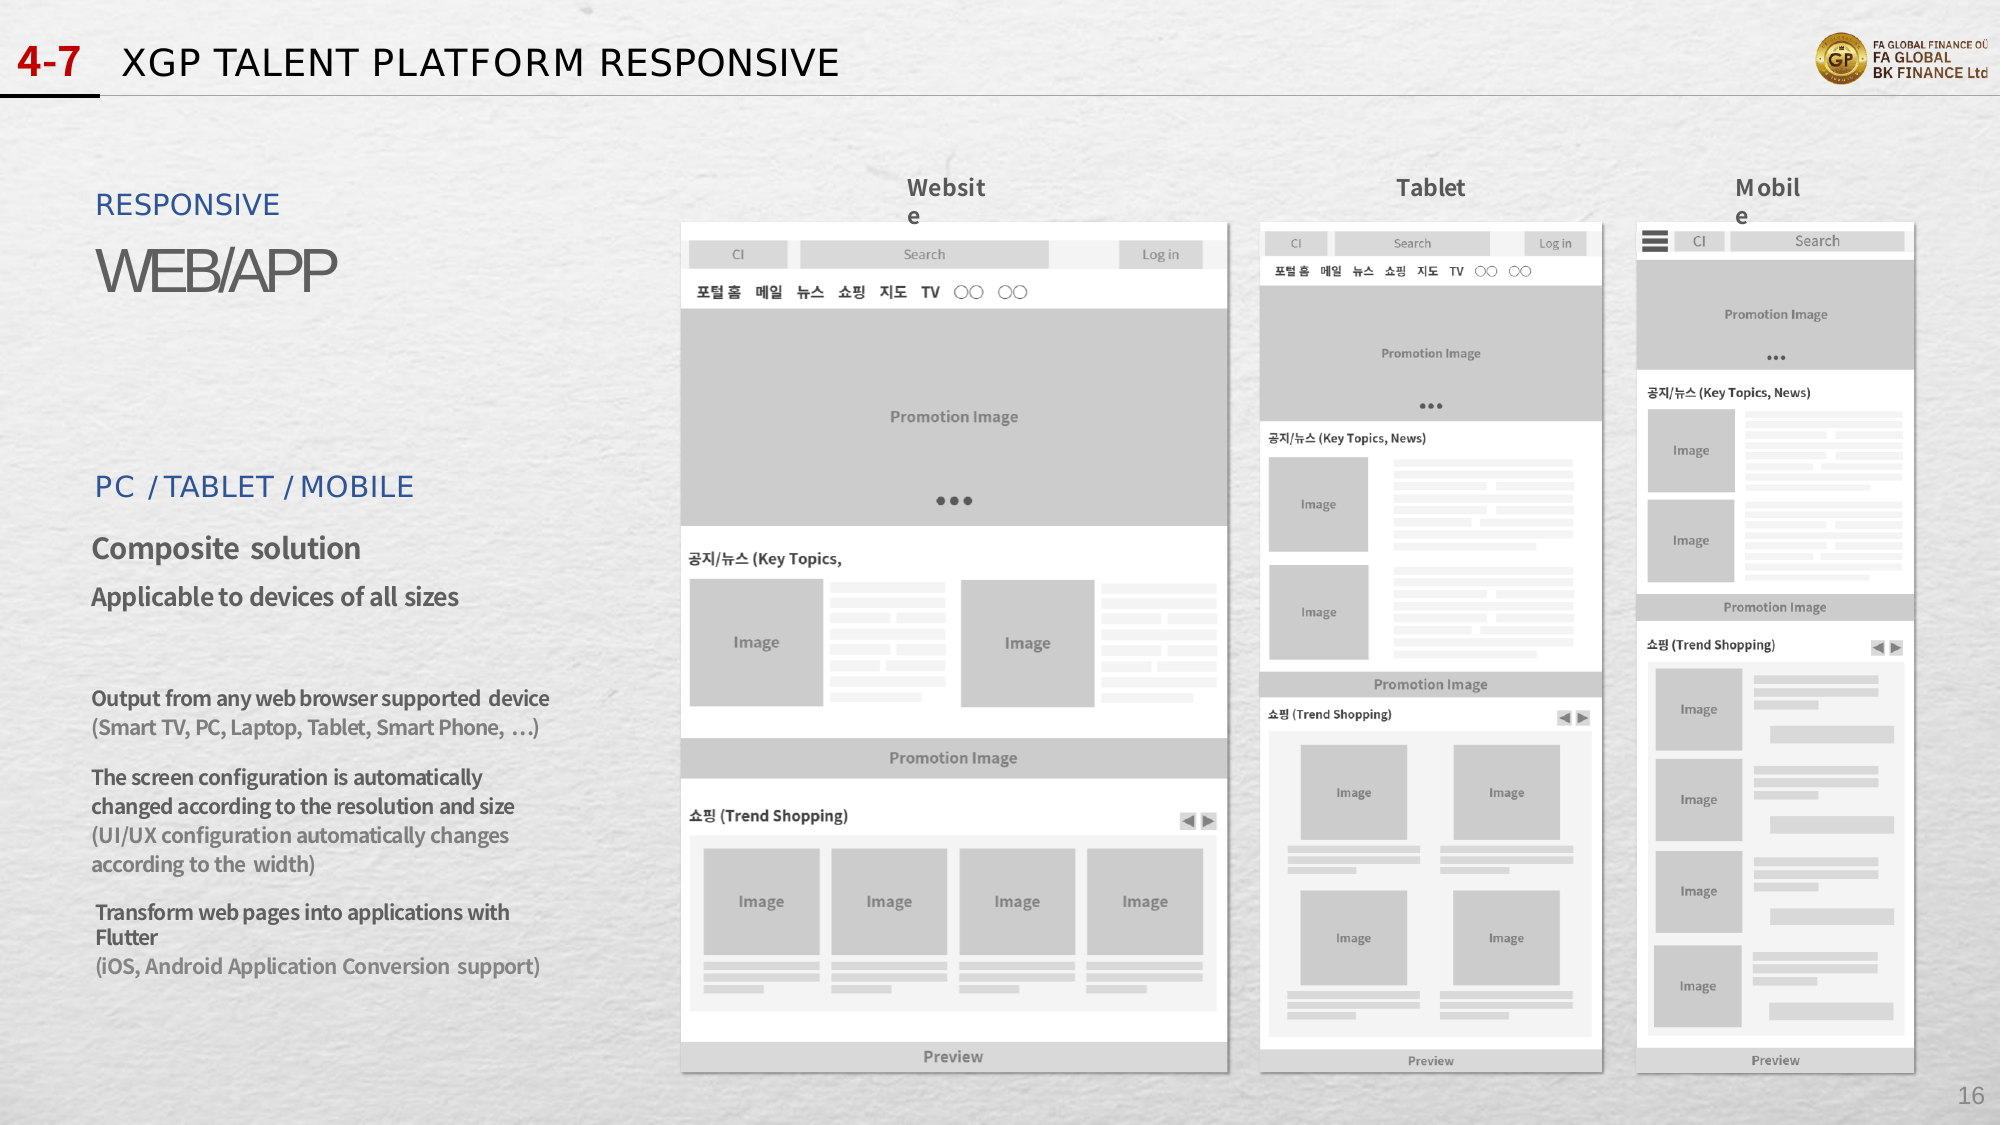

# 4-7	XGP TALENT PLATFORM RESPONSIVE
Website
Tablet
Mobile
RESPONSIVE
WEB/APP

PC / TABLET / MOBILE
Composite solution
Applicable to devices of all sizes
Output from any web browser supported device
(Smart TV, PC, Laptop, Tablet, Smart Phone, …)

The screen configuration is automatically  changed according to the resolution and size  (UI/UX configuration automatically changes  according to the width)

Transform web pages into applications with Flutter
(iOS, Android Application Conversion support)
16